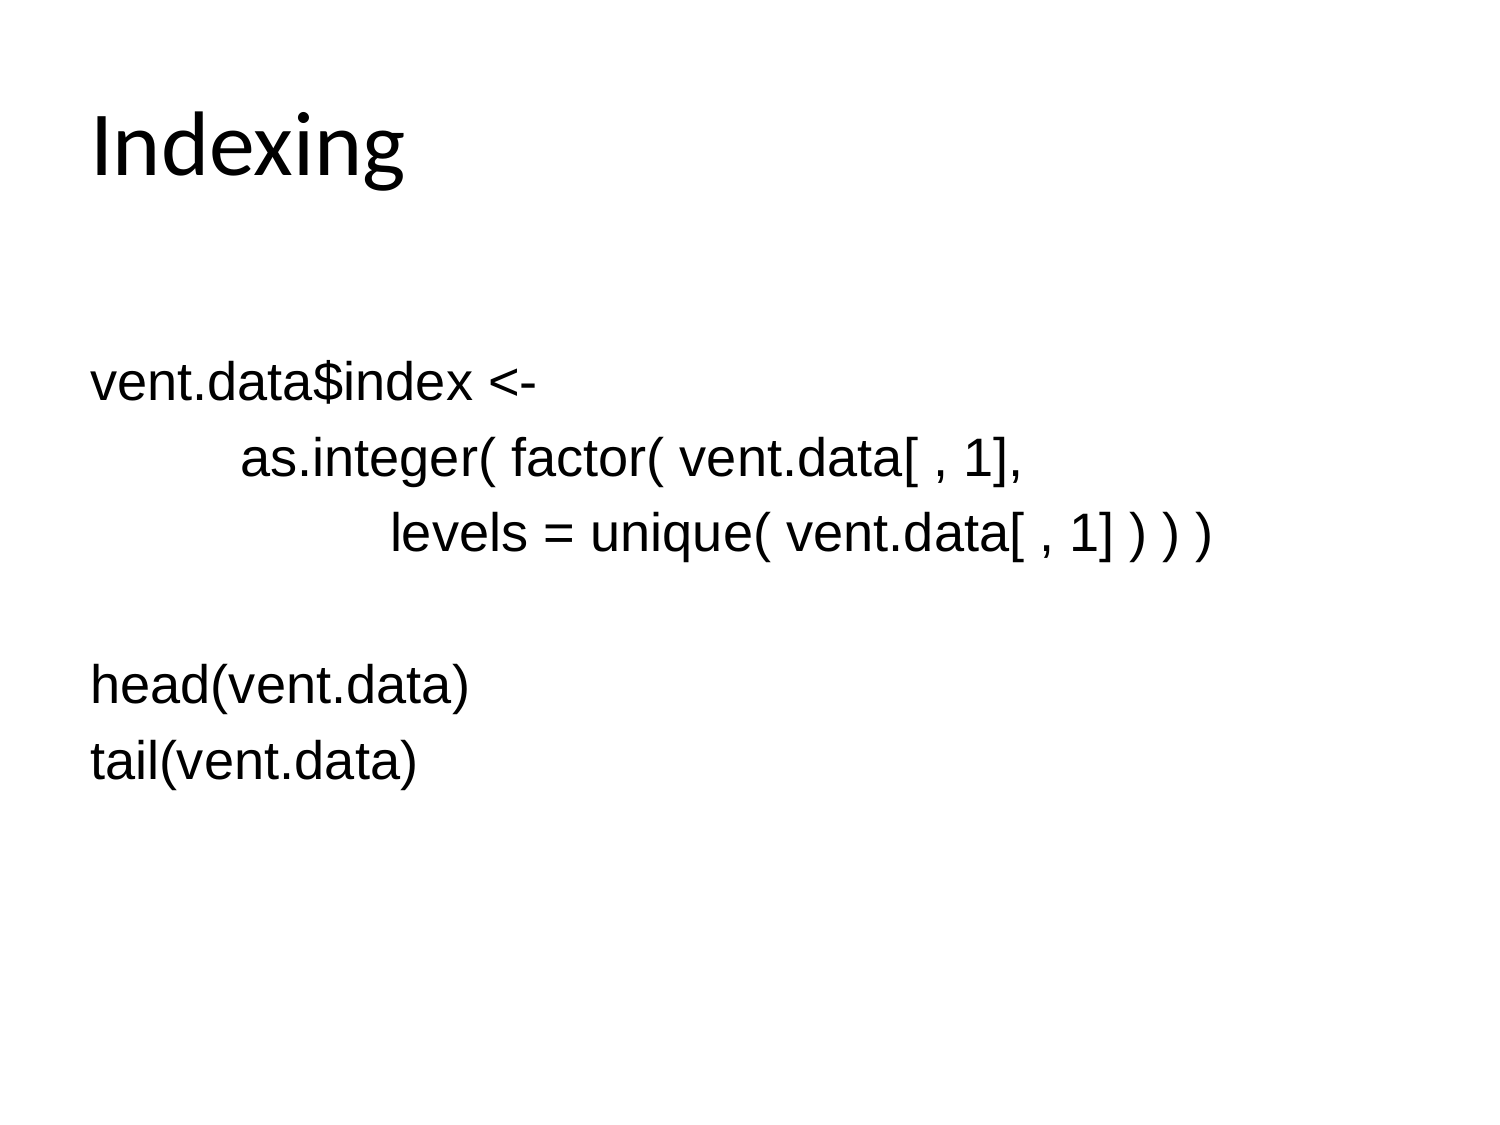

# Indexing

vent.data$index <-
	as.integer( factor( vent.data[ , 1],
		levels = unique( vent.data[ , 1] ) ) )

head(vent.data)
tail(vent.data)